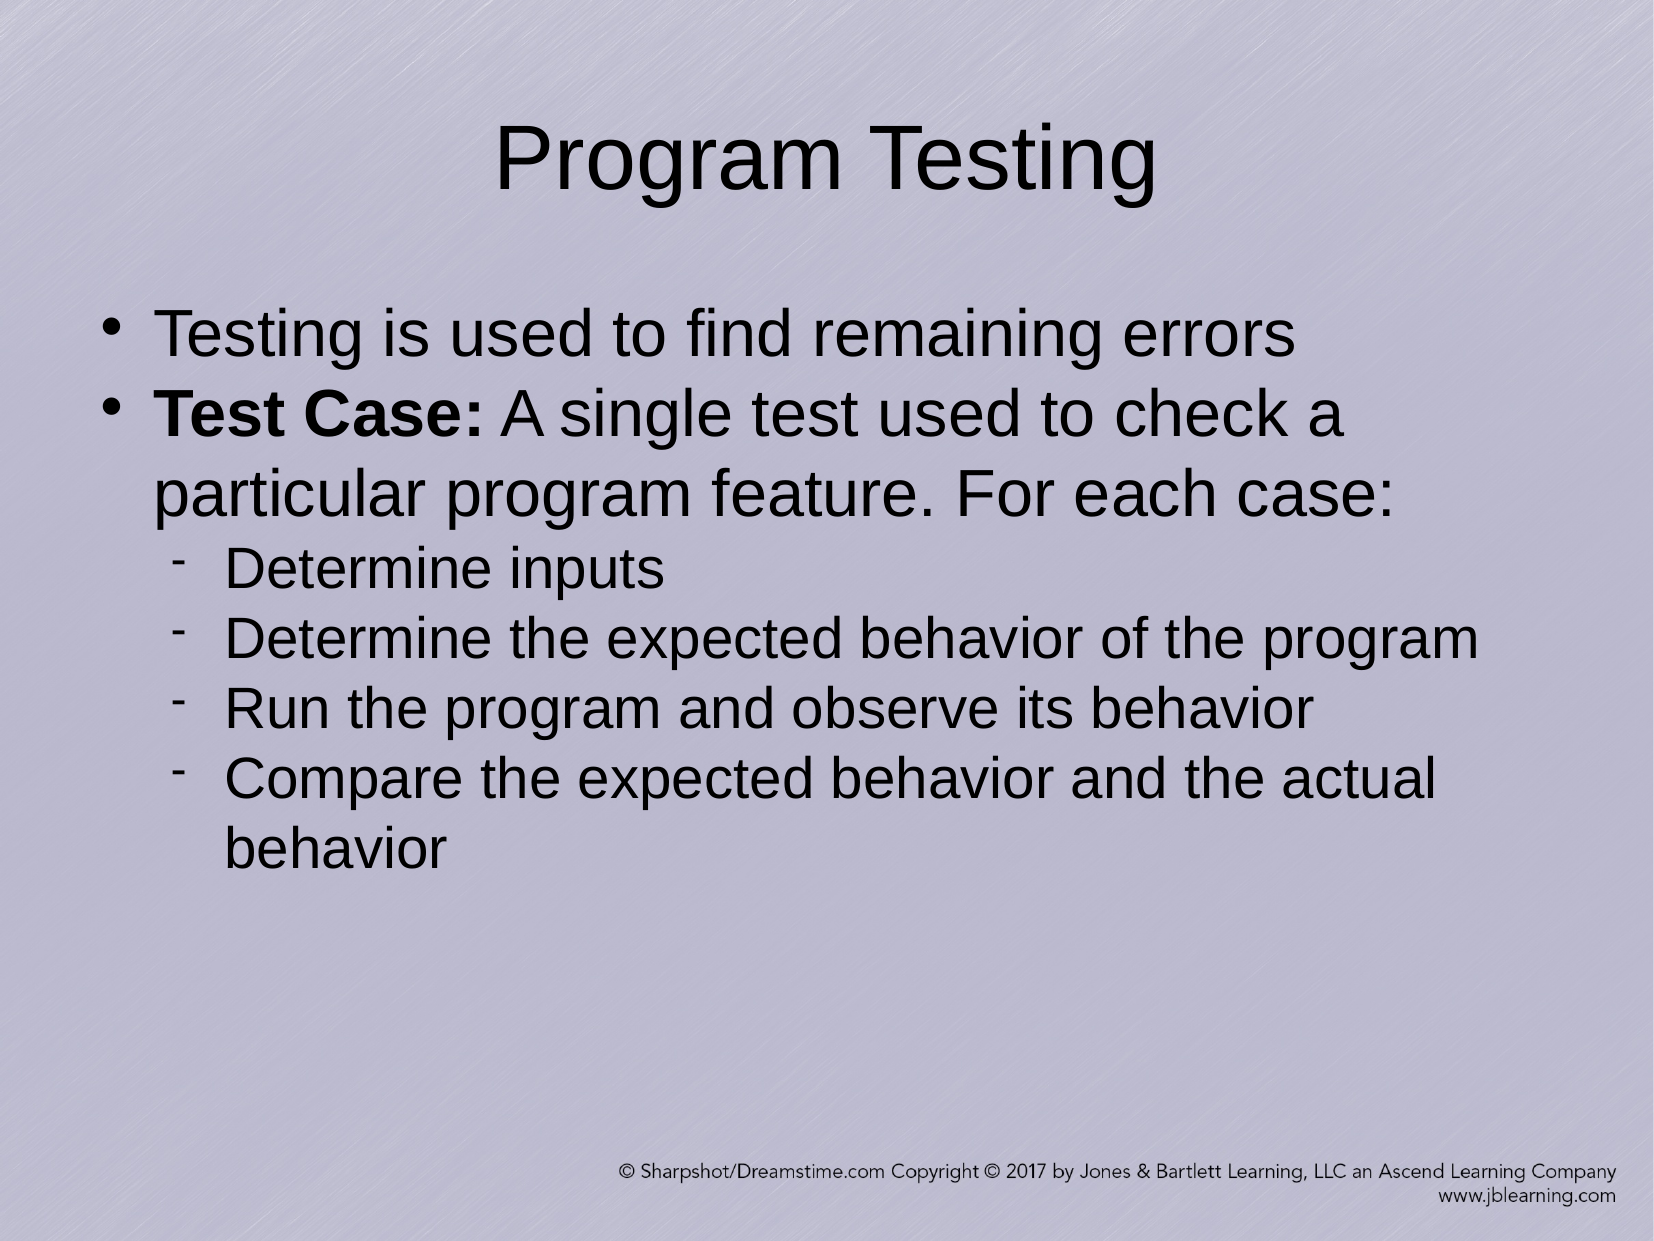

Program Testing
Testing is used to find remaining errors
Test Case: A single test used to check a particular program feature. For each case:
Determine inputs
Determine the expected behavior of the program
Run the program and observe its behavior
Compare the expected behavior and the actual behavior